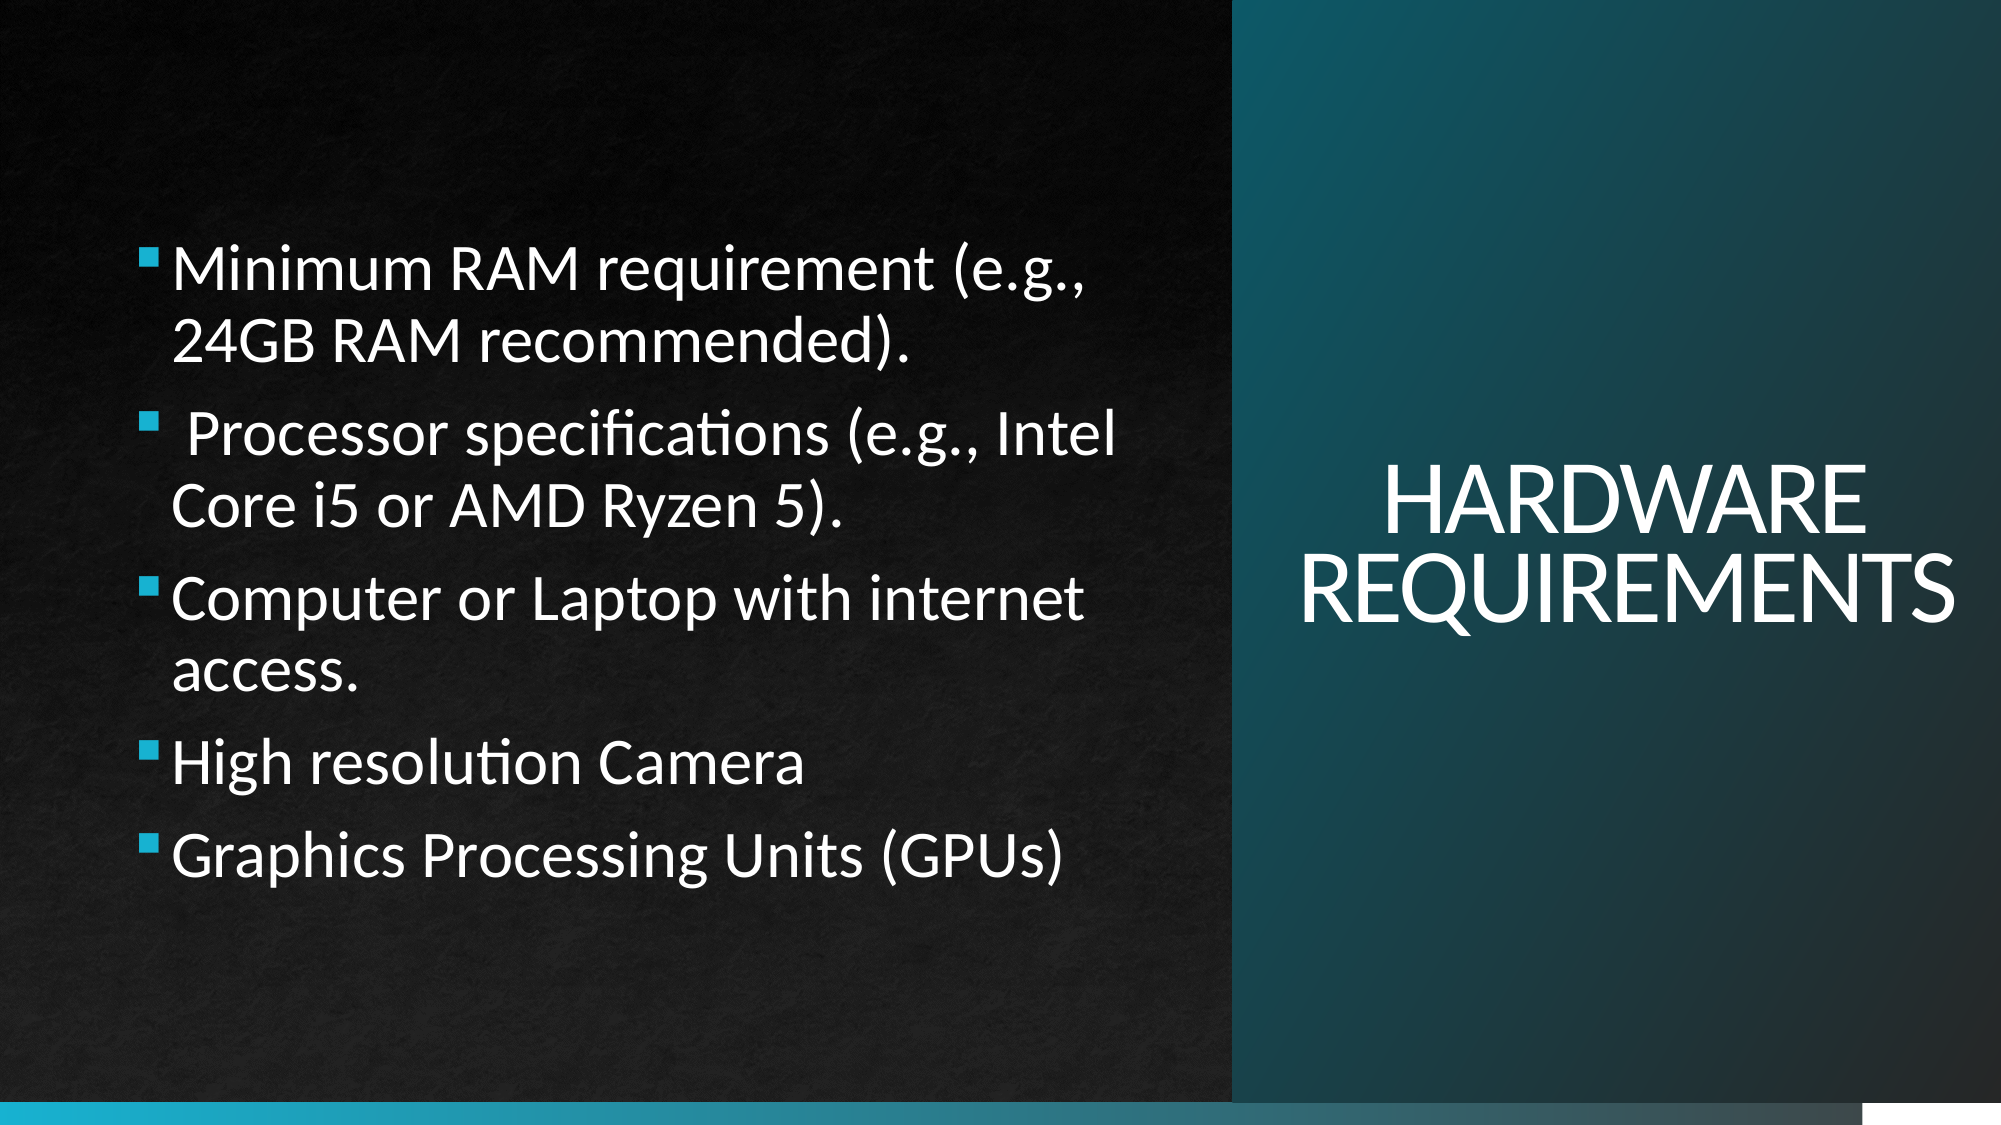

Minimum RAM requirement (e.g., 24GB RAM recommended).
 Processor specifications (e.g., Intel Core i5 or AMD Ryzen 5).
Computer or Laptop with internet access.
High resolution Camera
Graphics Processing Units (GPUs)
# HARDWARE REQUIREMENTS